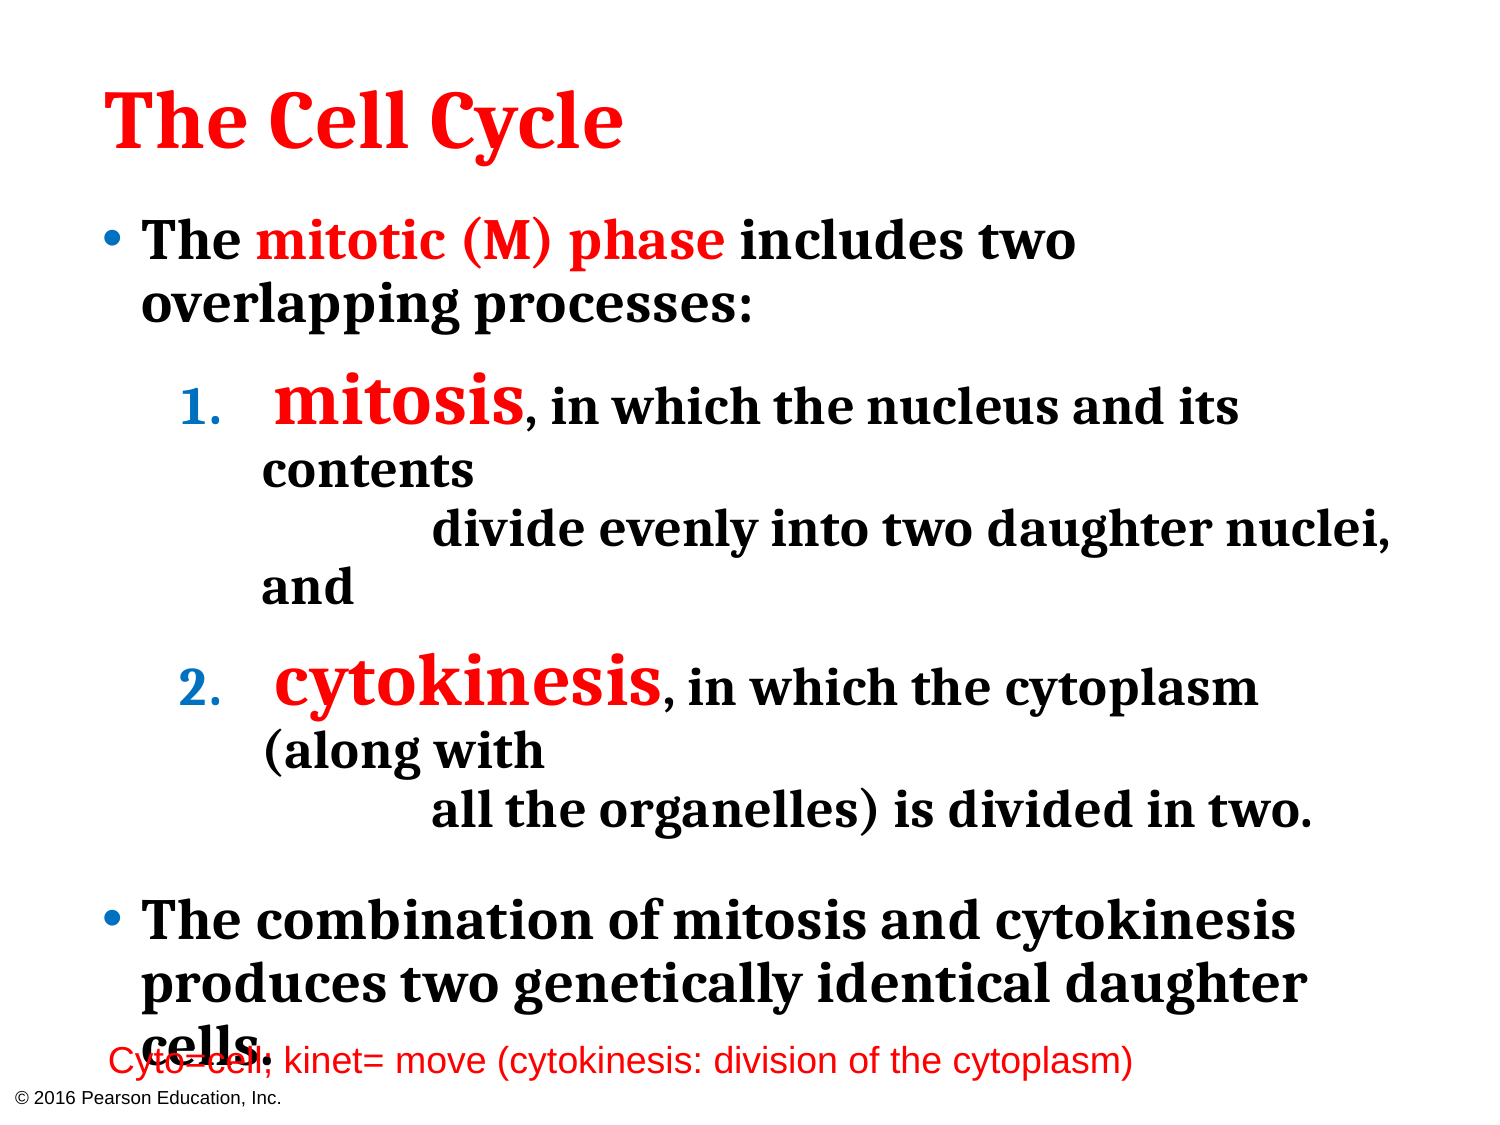

# The Cell Cycle
The mitotic (M) phase includes two overlapping processes:
 mitosis, in which the nucleus and its contents
	divide evenly into two daughter nuclei, and
 cytokinesis, in which the cytoplasm (along with
	all the organelles) is divided in two.
The combination of mitosis and cytokinesis produces two genetically identical daughter cells.
Cyto=cell; kinet= move (cytokinesis: division of the cytoplasm)
© 2016 Pearson Education, Inc.